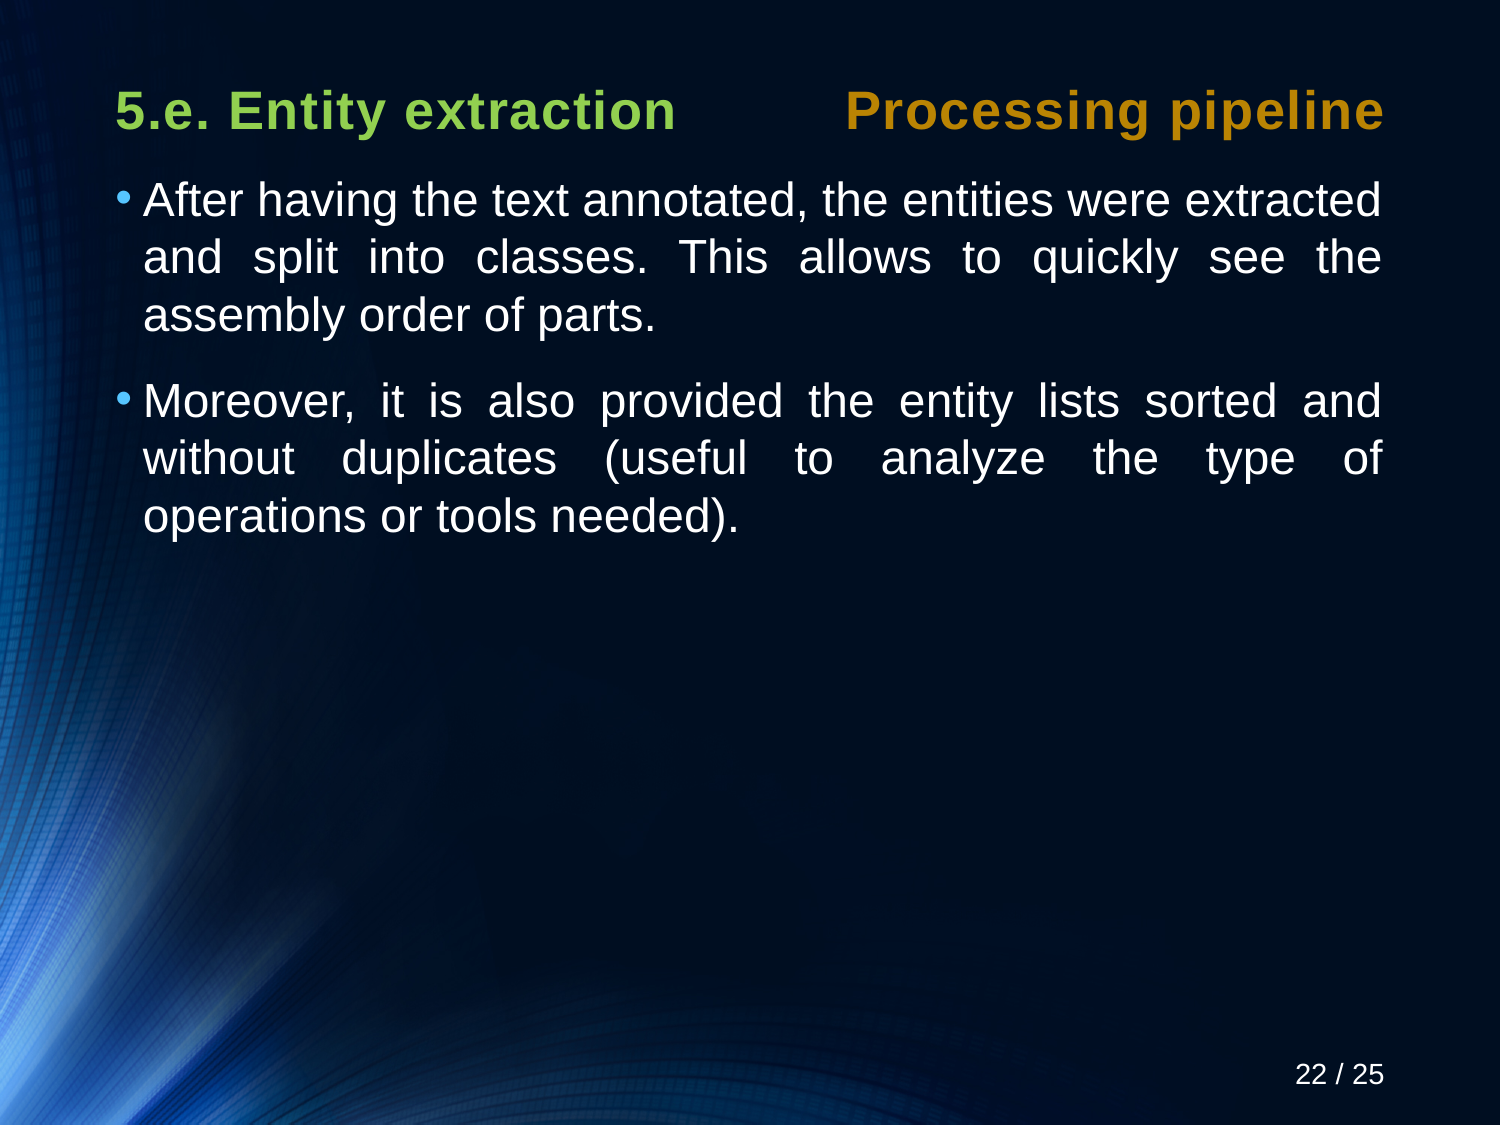

# 5.e. Entity extraction
Processing pipeline
After having the text annotated, the entities were extracted and split into classes. This allows to quickly see the assembly order of parts.
Moreover, it is also provided the entity lists sorted and without duplicates (useful to analyze the type of operations or tools needed).
22 / 25